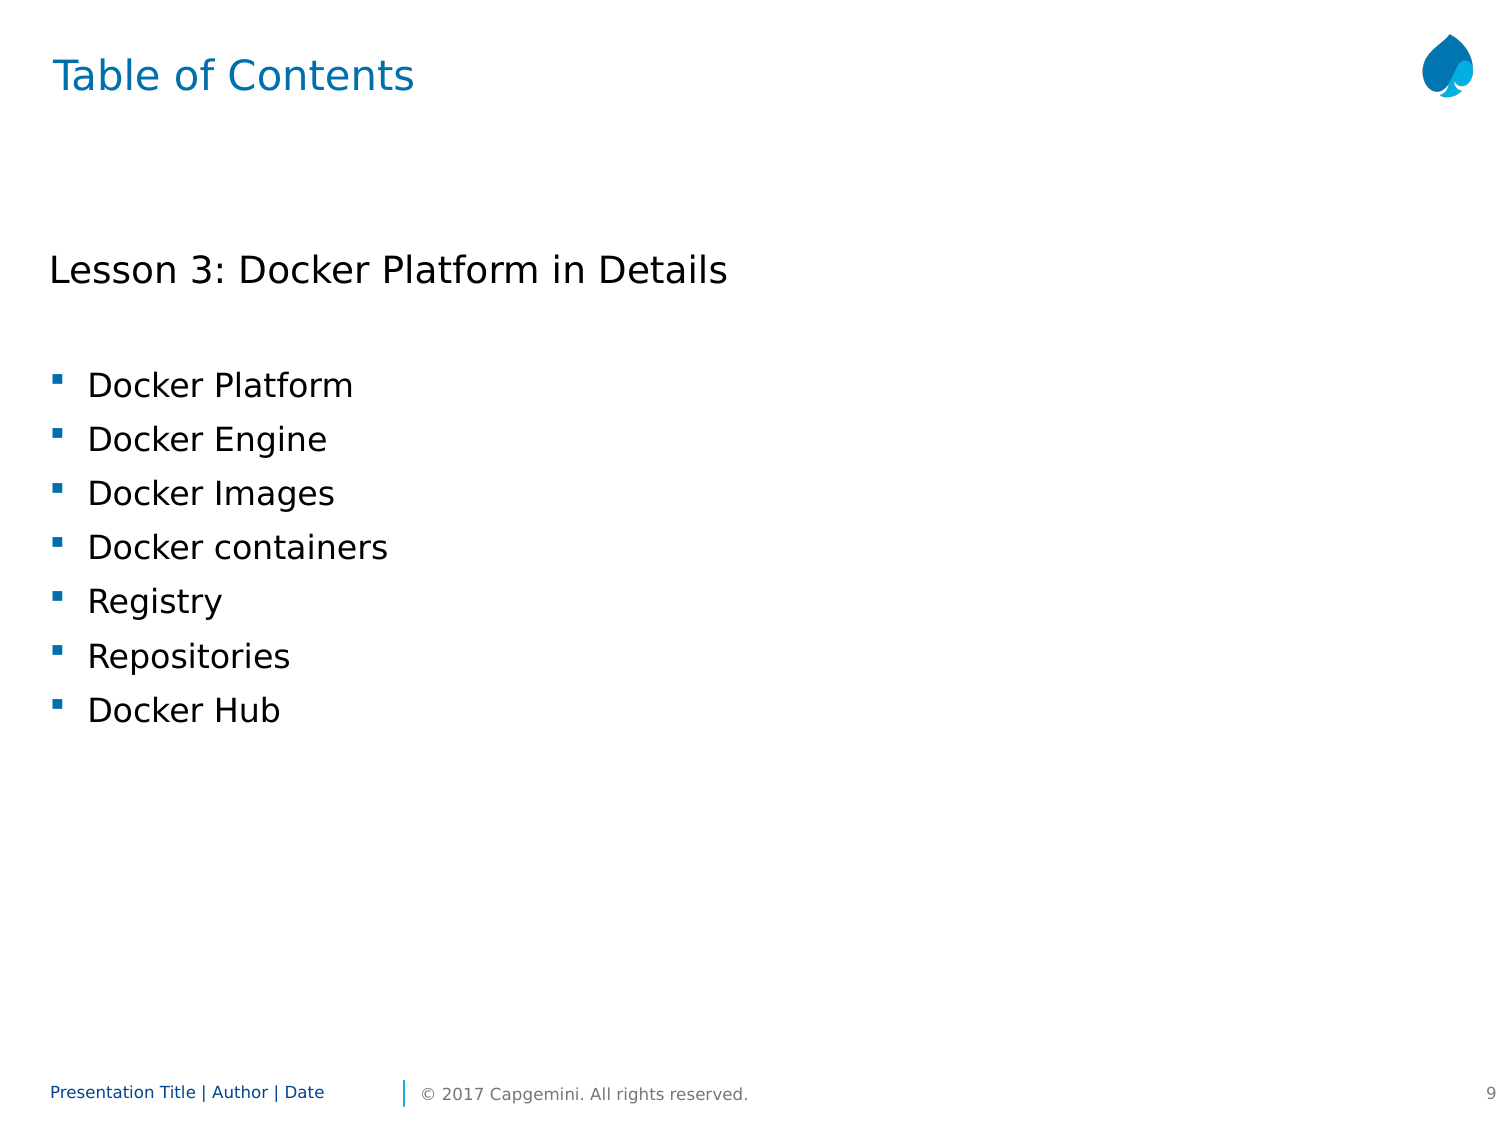

Table of Contents
Lesson 3: Docker Platform in Details

Docker Platform
Docker Engine
Docker Images
Docker containers
Registry
Repositories
Docker Hub